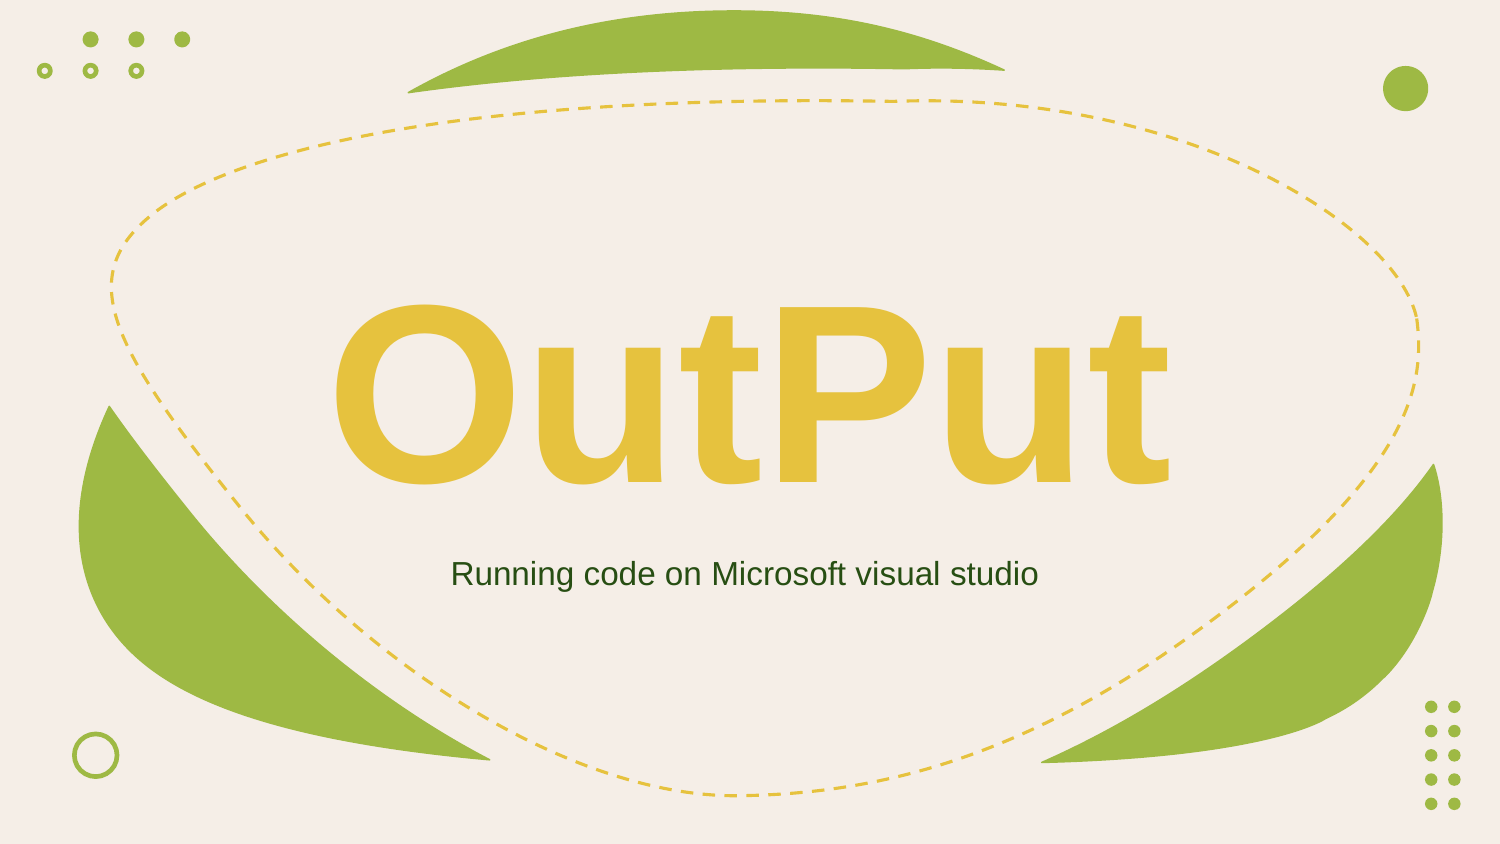

# OutPut
Running code on Microsoft visual studio